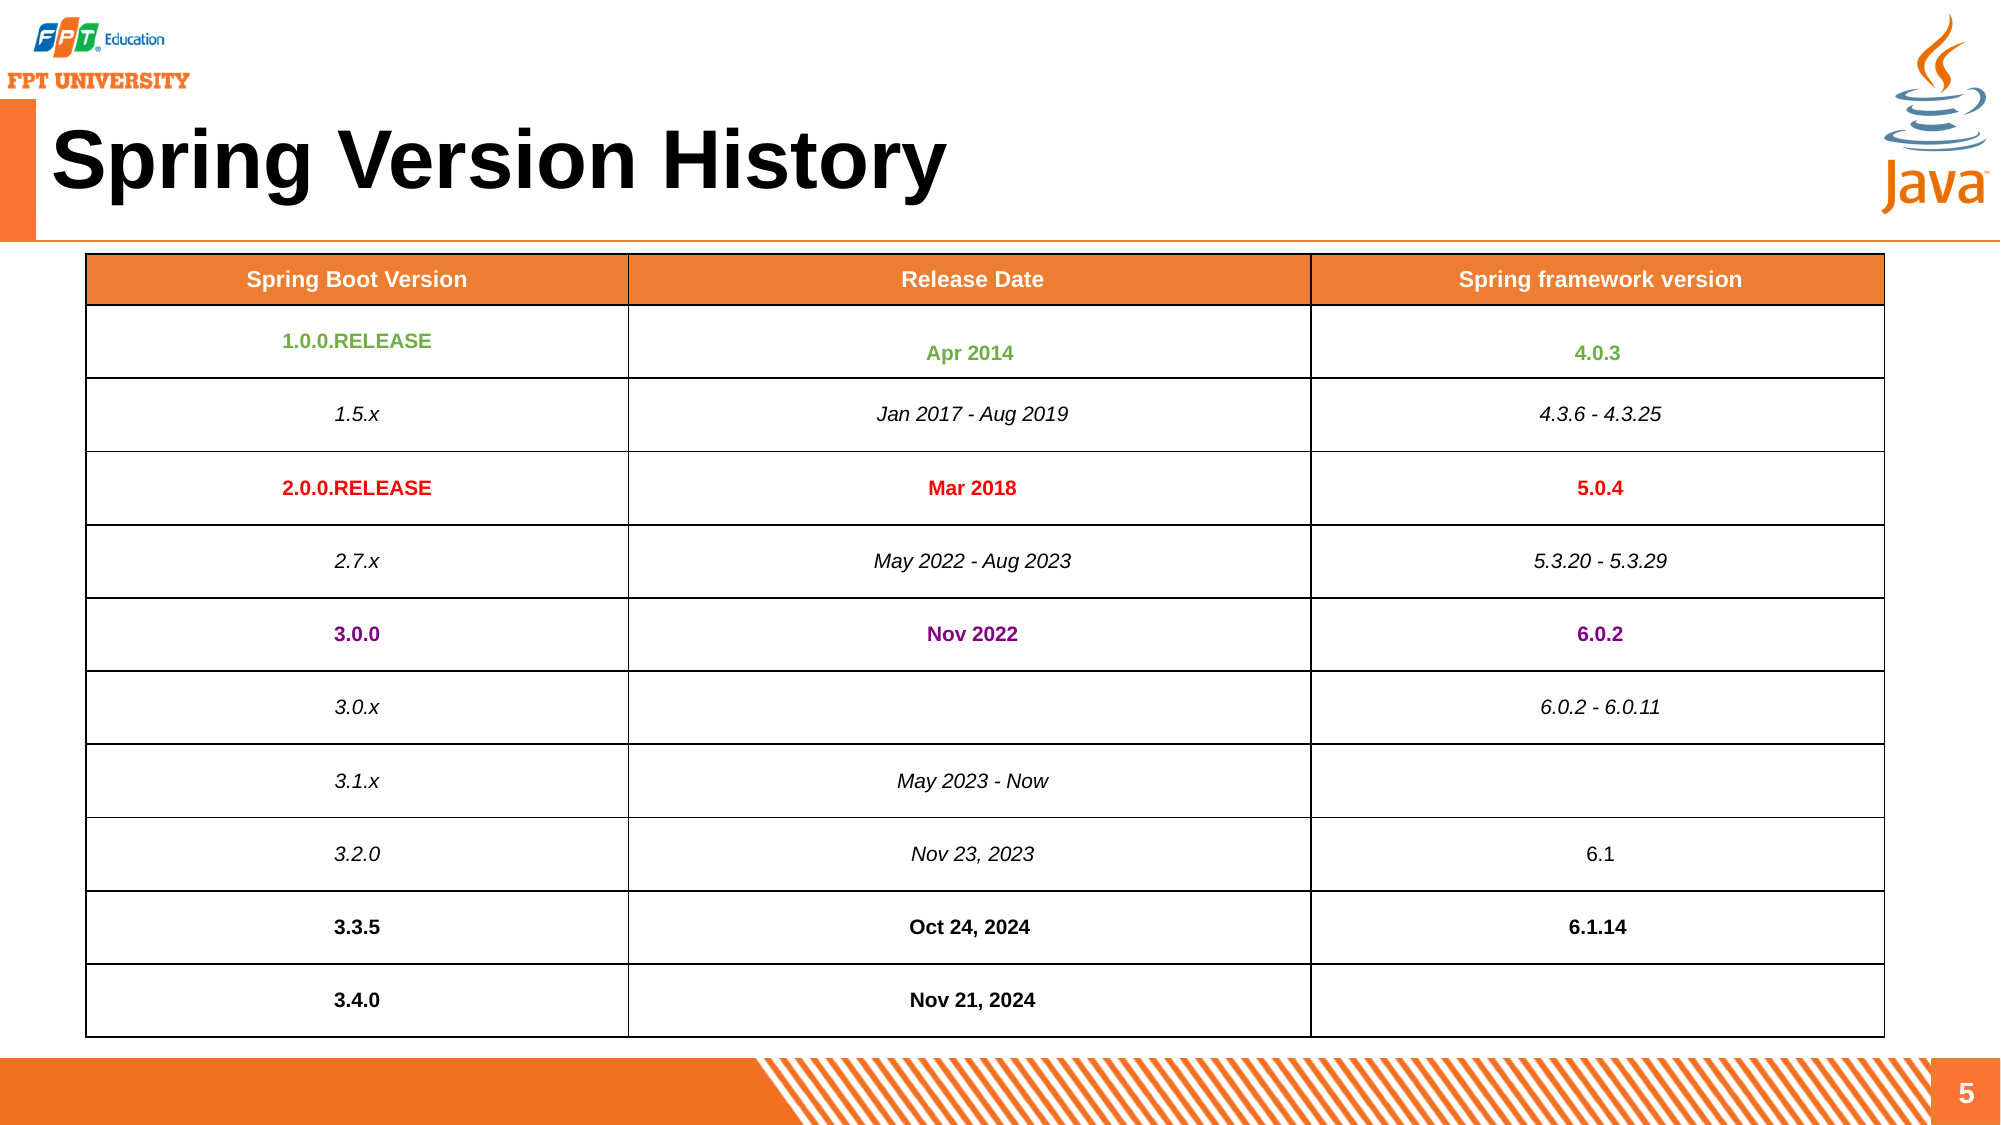

# Spring Version History
| Spring Boot Version | Release Date | Spring framework version |
| --- | --- | --- |
| 1.0.0.RELEASE | Apr 2014 | 4.0.3 |
| 1.5.x | Jan 2017 - Aug 2019 | 4.3.6 - 4.3.25 |
| 2.0.0.RELEASE | Mar 2018 | 5.0.4 |
| 2.7.x | May 2022 - Aug 2023 | 5.3.20 - 5.3.29 |
| 3.0.0 | Nov 2022 | 6.0.2 |
| 3.0.x |  | 6.0.2 - 6.0.11 |
| 3.1.x | May 2023 - Now |  |
| 3.2.0 | Nov 23, 2023 | 6.1 |
| 3.3.5 | Oct 24, 2024 | 6.1.14 |
| 3.4.0 | Nov 21, 2024 |  |

5